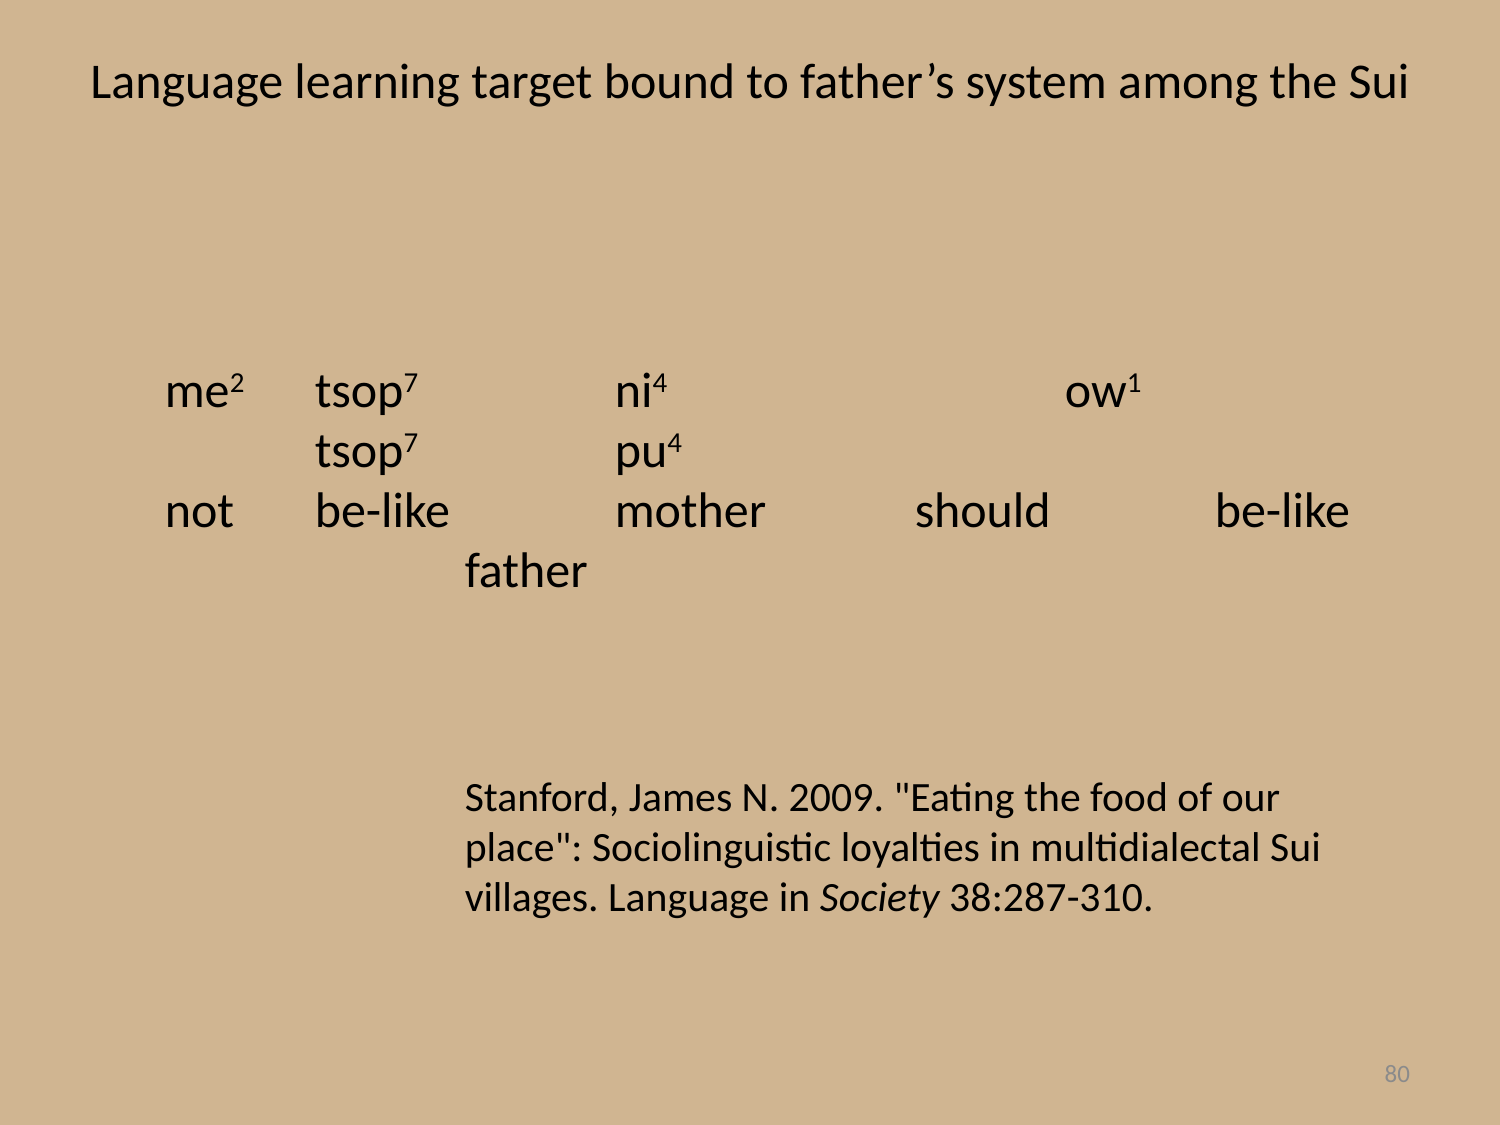

# Language learning target bound to father’s system among the Sui
me2 	tsop7	   	ni4			ow1		tsop7		pu4
not	be-like		mother	should		be-like		father
Stanford, James N. 2009. "Eating the food of our place": Sociolinguistic loyalties in multidialectal Sui villages. Language in Society 38:287-310.

80